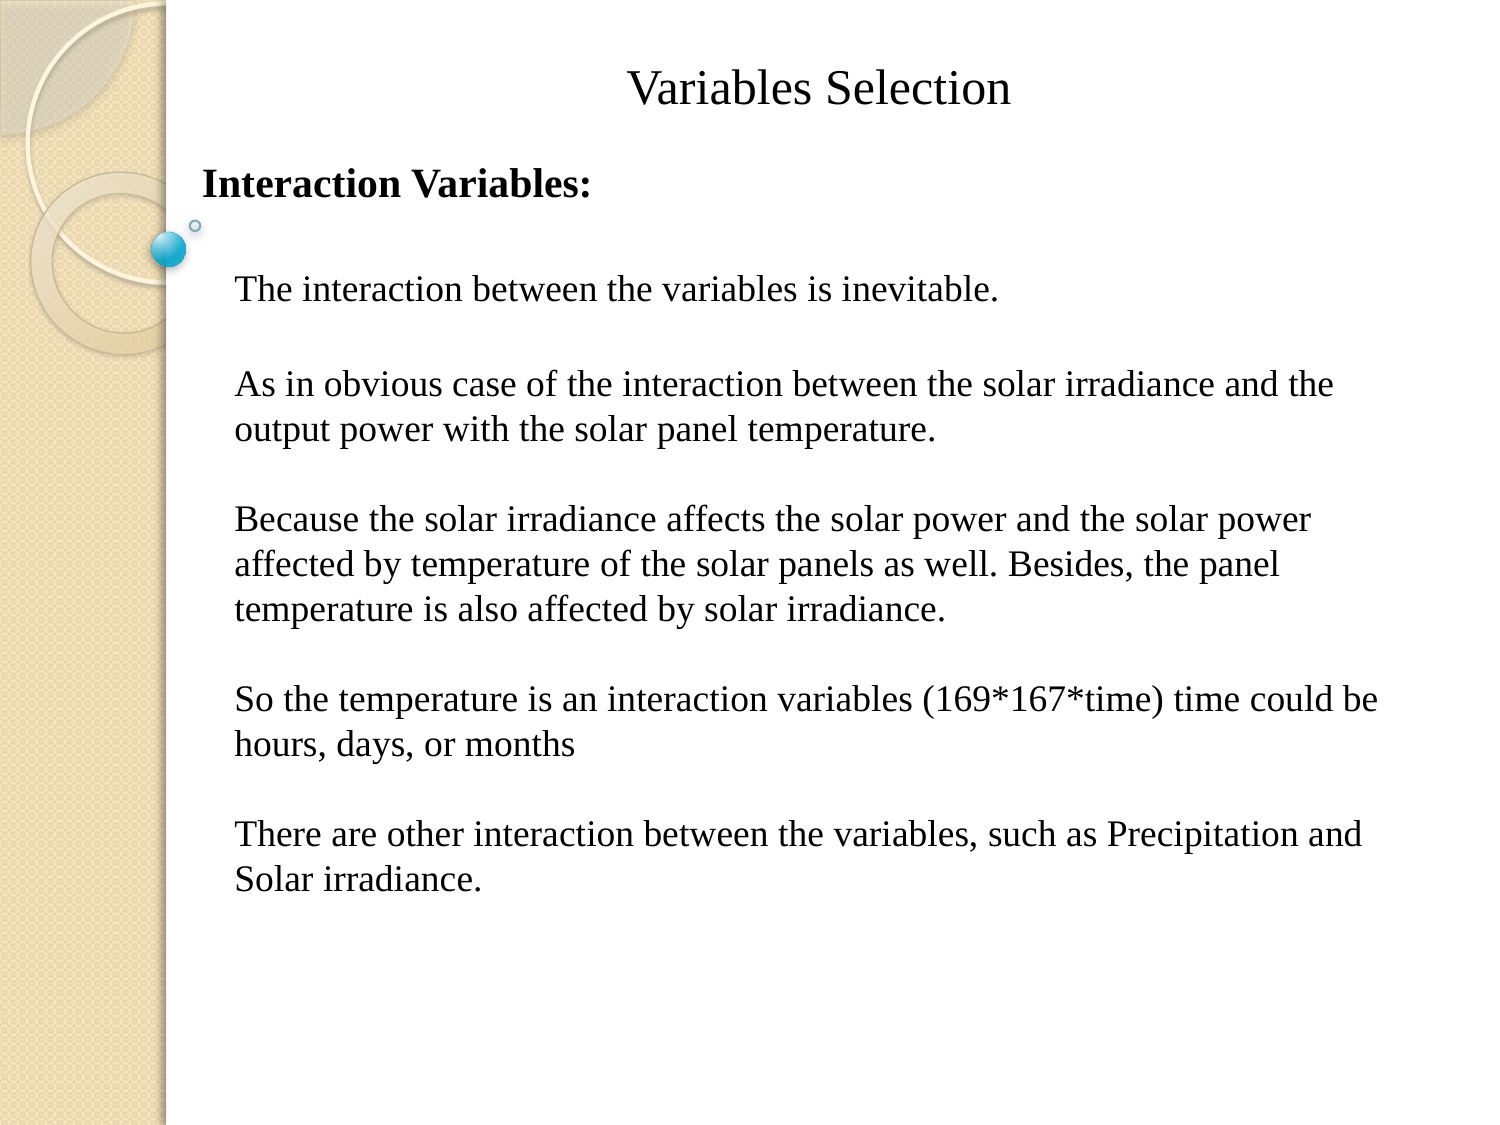

Variables Selection
Interaction Variables:
The interaction between the variables is inevitable.

As in obvious case of the interaction between the solar irradiance and the output power with the solar panel temperature.

Because the solar irradiance affects the solar power and the solar power affected by temperature of the solar panels as well. Besides, the panel temperature is also affected by solar irradiance.

So the temperature is an interaction variables (169*167*time) time could be hours, days, or months

There are other interaction between the variables, such as Precipitation and Solar irradiance.